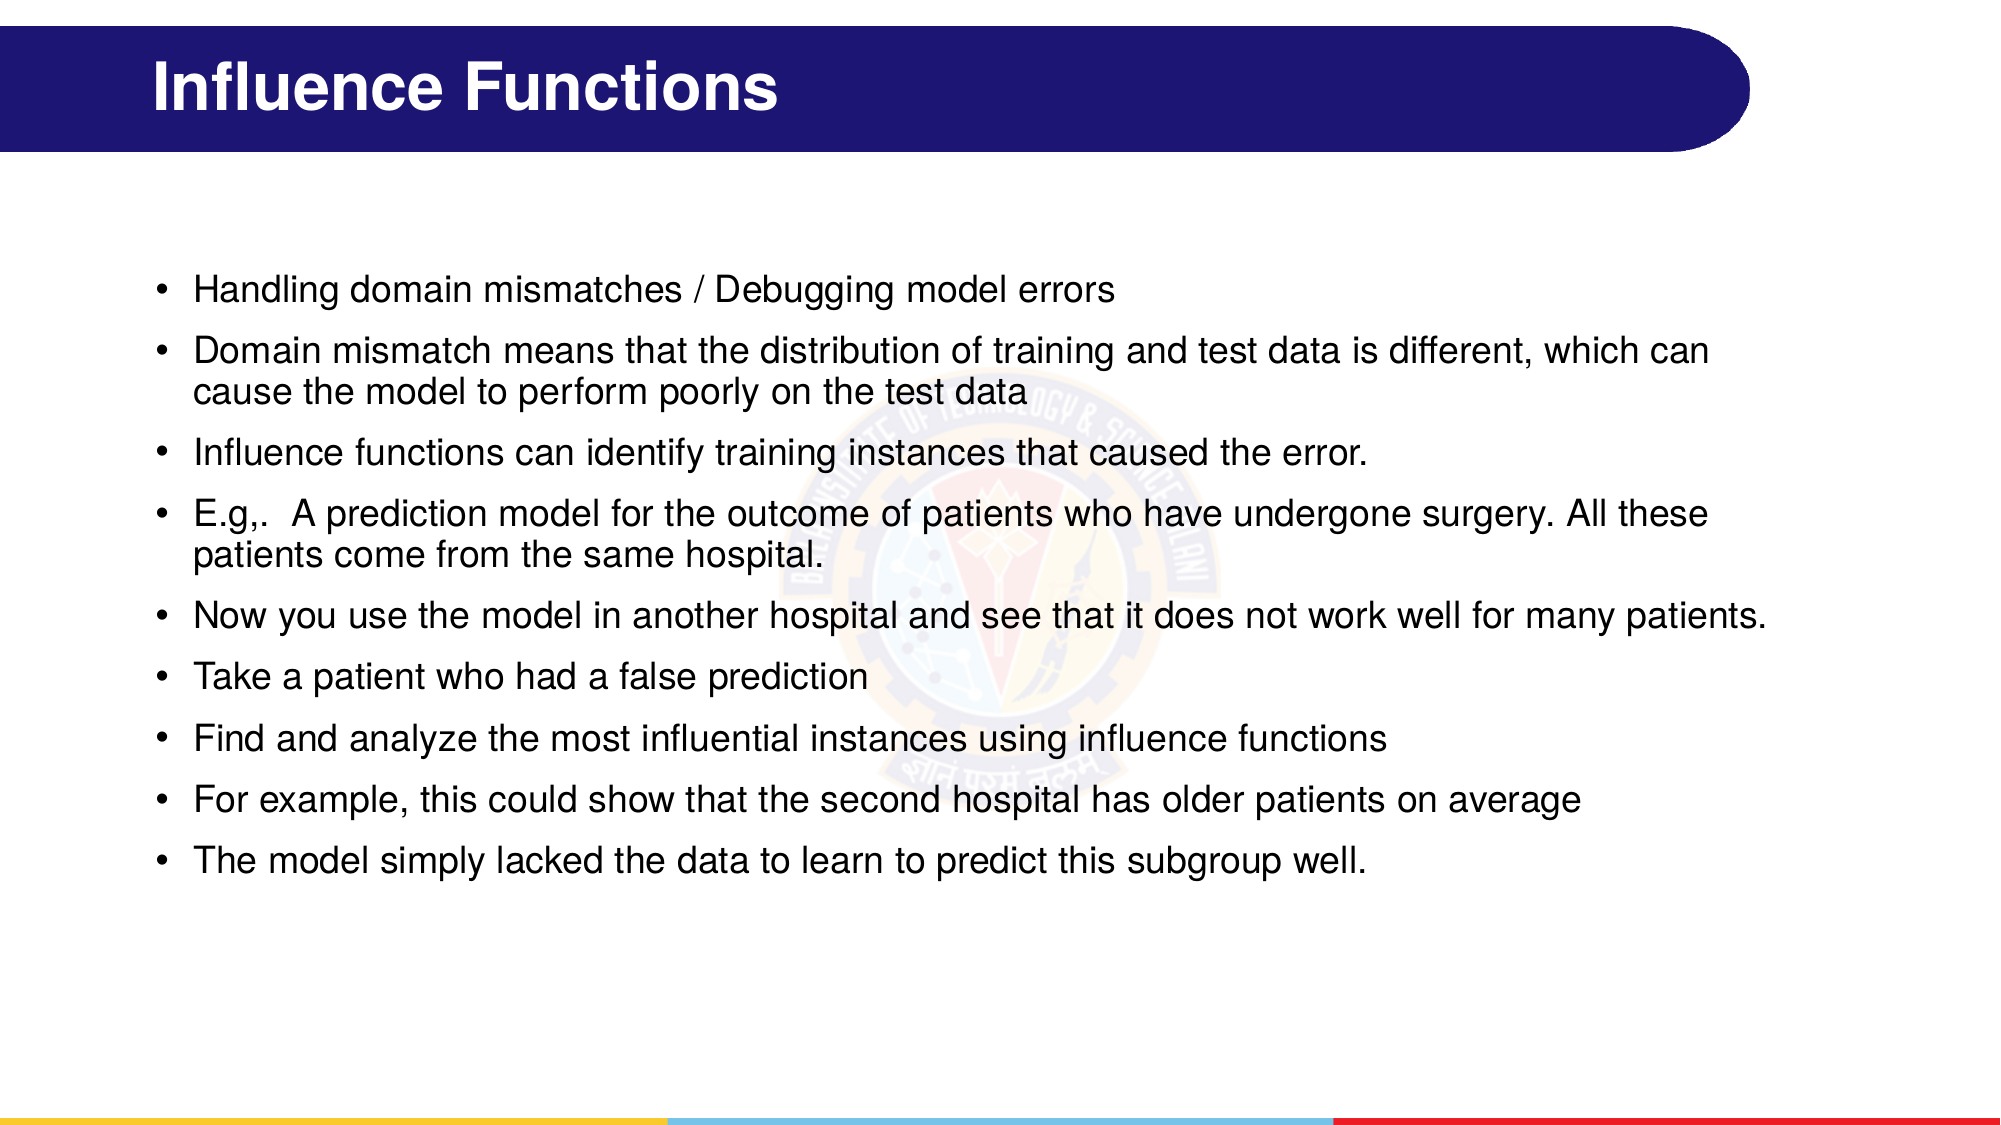

# Influence Functions

Handling domain mismatches / Debugging model errors
Domain mismatch means that the distribution of training and test data is different, which can cause the model to perform poorly on the test data
Influence functions can identify training instances that caused the error.
E.g,.  A prediction model for the outcome of patients who have undergone surgery. All these patients come from the same hospital.
Now you use the model in another hospital and see that it does not work well for many patients.
Take a patient who had a false prediction
Find and analyze the most influential instances using influence functions
For example, this could show that the second hospital has older patients on average
The model simply lacked the data to learn to predict this subgroup well.